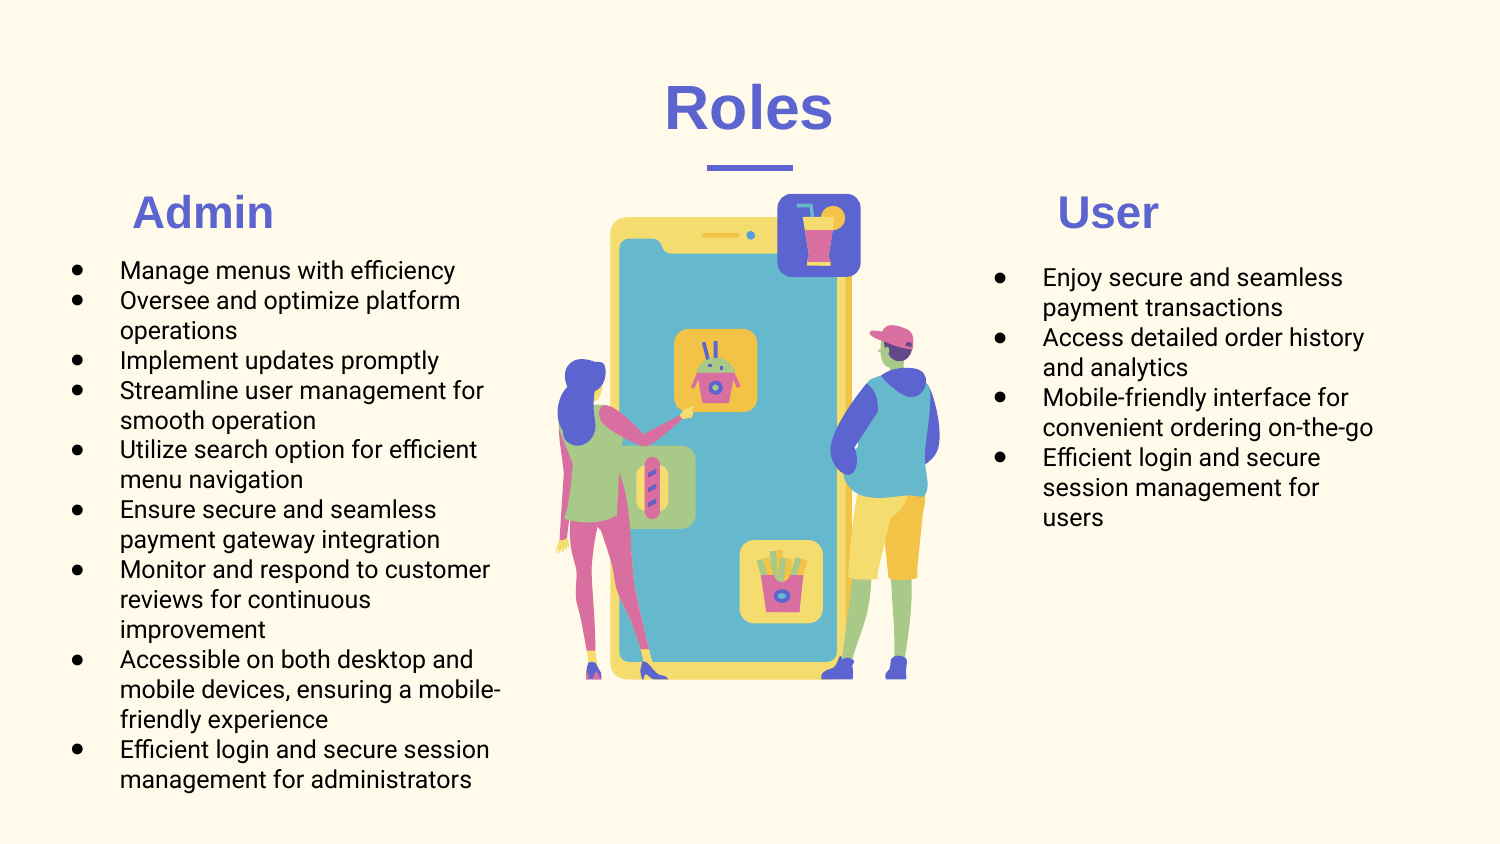

# Roles
Admin
User

Enjoy secure and seamless payment transactions
Access detailed order history and analytics
Mobile-friendly interface for convenient ordering on-the-go
Efficient login and secure session management for users

Manage menus with efficiency
Oversee and optimize platform operations
Implement updates promptly
Streamline user management for smooth operation
Utilize search option for efficient menu navigation
Ensure secure and seamless payment gateway integration
Monitor and respond to customer reviews for continuous improvement
Accessible on both desktop and mobile devices, ensuring a mobile-friendly experience
Efficient login and secure session management for administrators